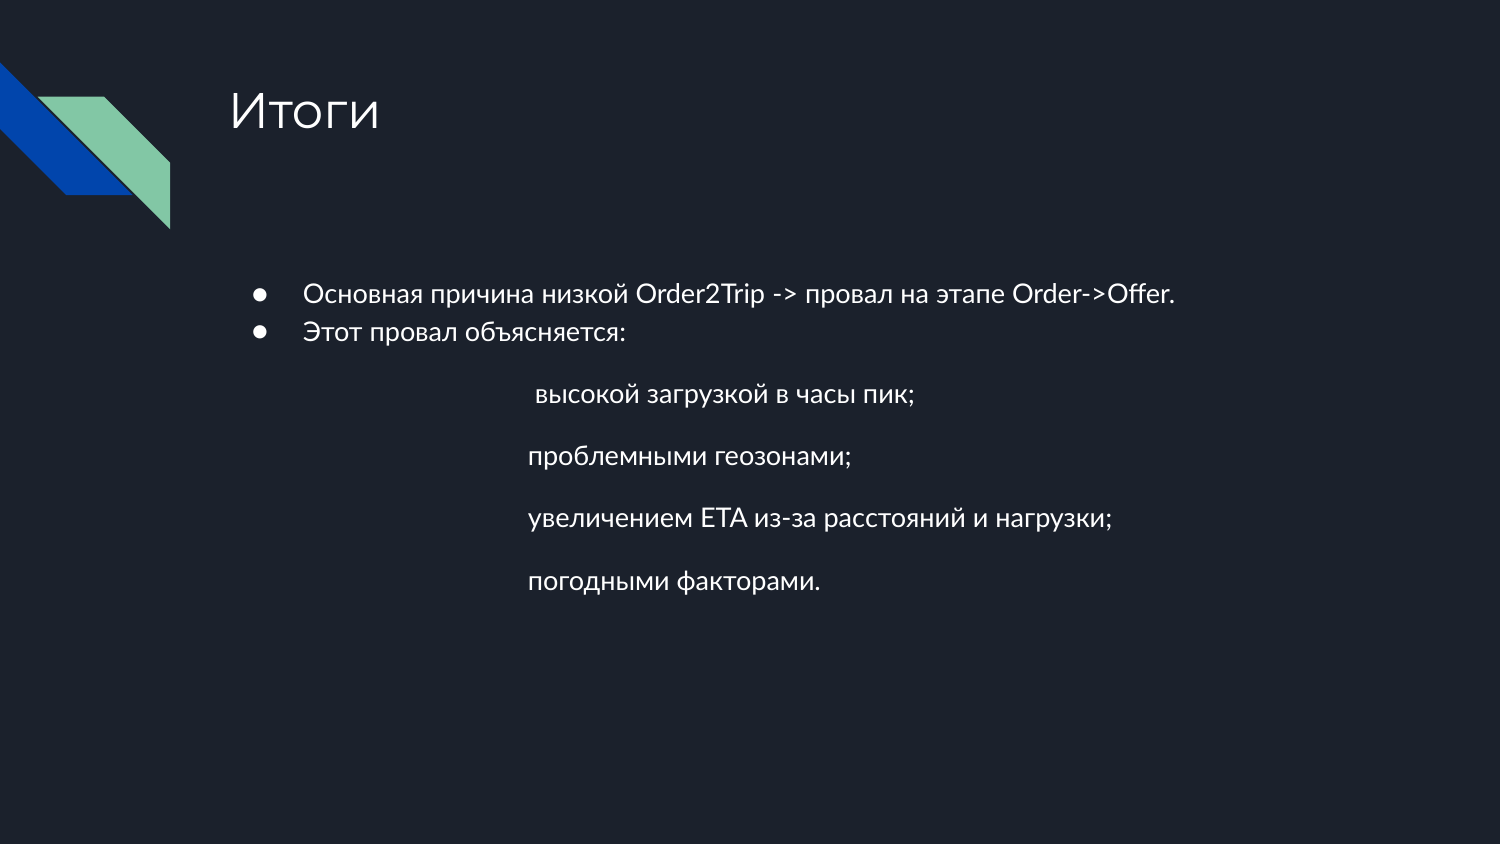

# Итоги
Основная причина низкой Order2Trip -> провал на этапе Order->Offer.
Этот провал объясняется:
		 высокой загрузкой в часы пик;
		проблемными геозонами;
		увеличением ETA из-за расстояний и нагрузки;
		погодными факторами.